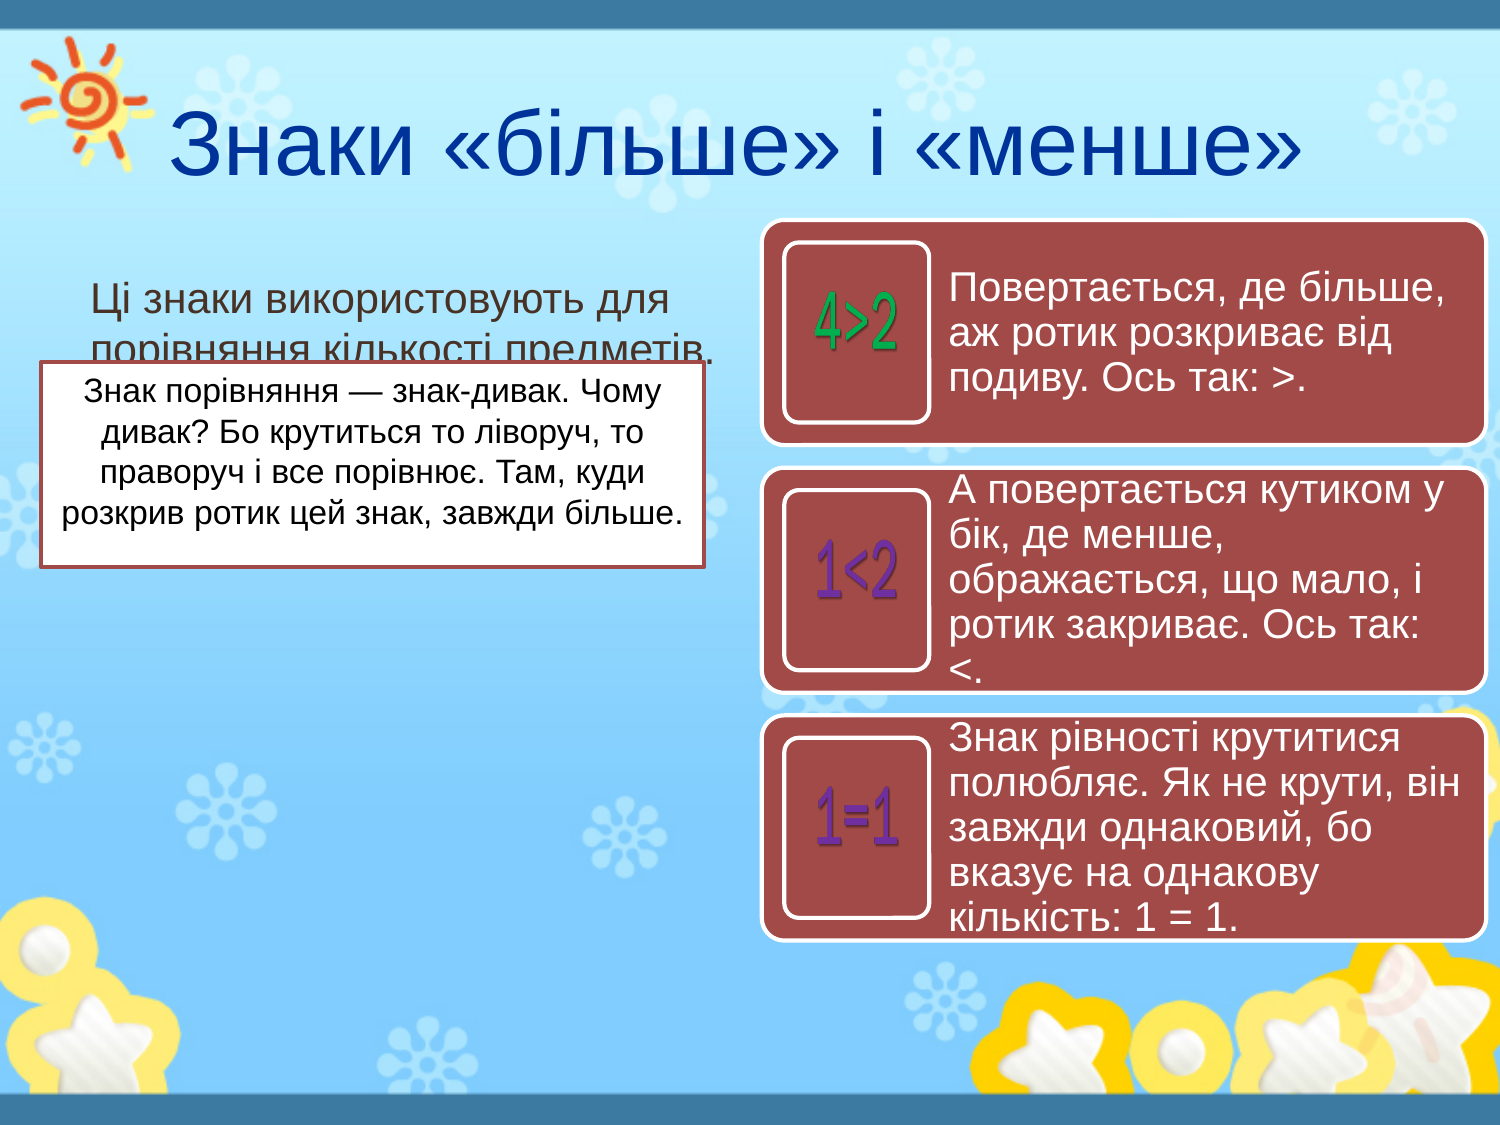

# Знаки «більше» і «менше»
Повертається, де більше, аж ротик розкриває від подиву. Ось так: >.
А повертається кутиком у бік, де менше, ображається, що мало, і ротик закриває. Ось так: <.
Знак рівності крутитися полюбляє. Як не крути, він завжди однаковий, бо вказує на однакову кількість: 1 = 1.
Ці знаки використовують для порівняння кількості предметів.

Знак порівняння — знак-дивак. Чому дивак? Бо крутиться то ліворуч, то праворуч і все порівнює. Там, куди розкрив ротик цей знак, завжди більше.